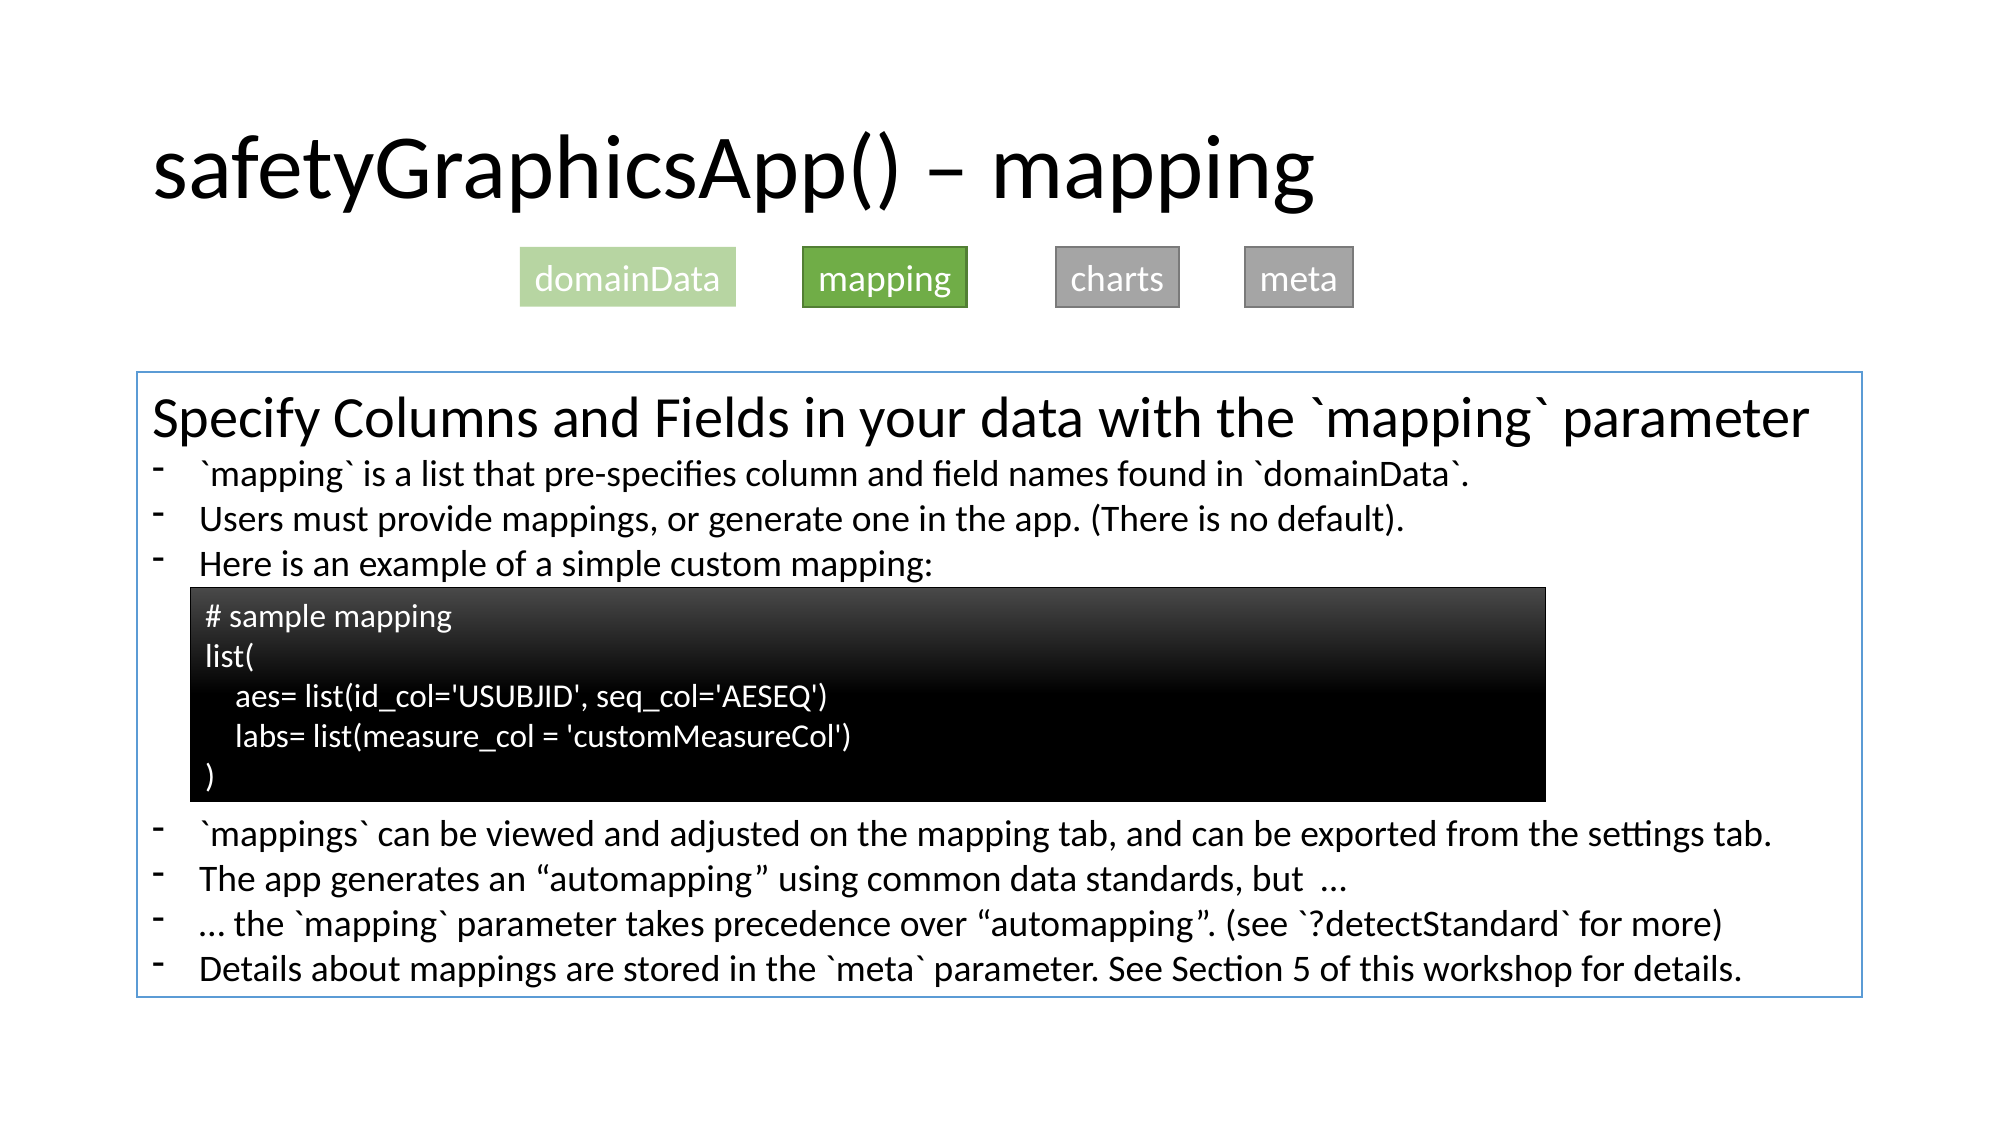

# safetyGraphicsApp() – mapping
domainData
mapping
charts
meta
Specify Columns and Fields in your data with the `mapping` parameter
`mapping` is a list that pre-specifies column and field names found in `domainData`.
Users must provide mappings, or generate one in the app. (There is no default).
Here is an example of a simple custom mapping:

`mappings` can be viewed and adjusted on the mapping tab, and can be exported from the settings tab.
The app generates an “automapping” using common data standards, but  …
… the `mapping` parameter takes precedence over “automapping”. (see `?detectStandard` for more)
Details about mappings are stored in the `meta` parameter. See Section 5 of this workshop for details.
# sample mapping
list(
    aes= list(id_col='USUBJID', seq_col='AESEQ')
    labs= list(measure_col = 'customMeasureCol')
)